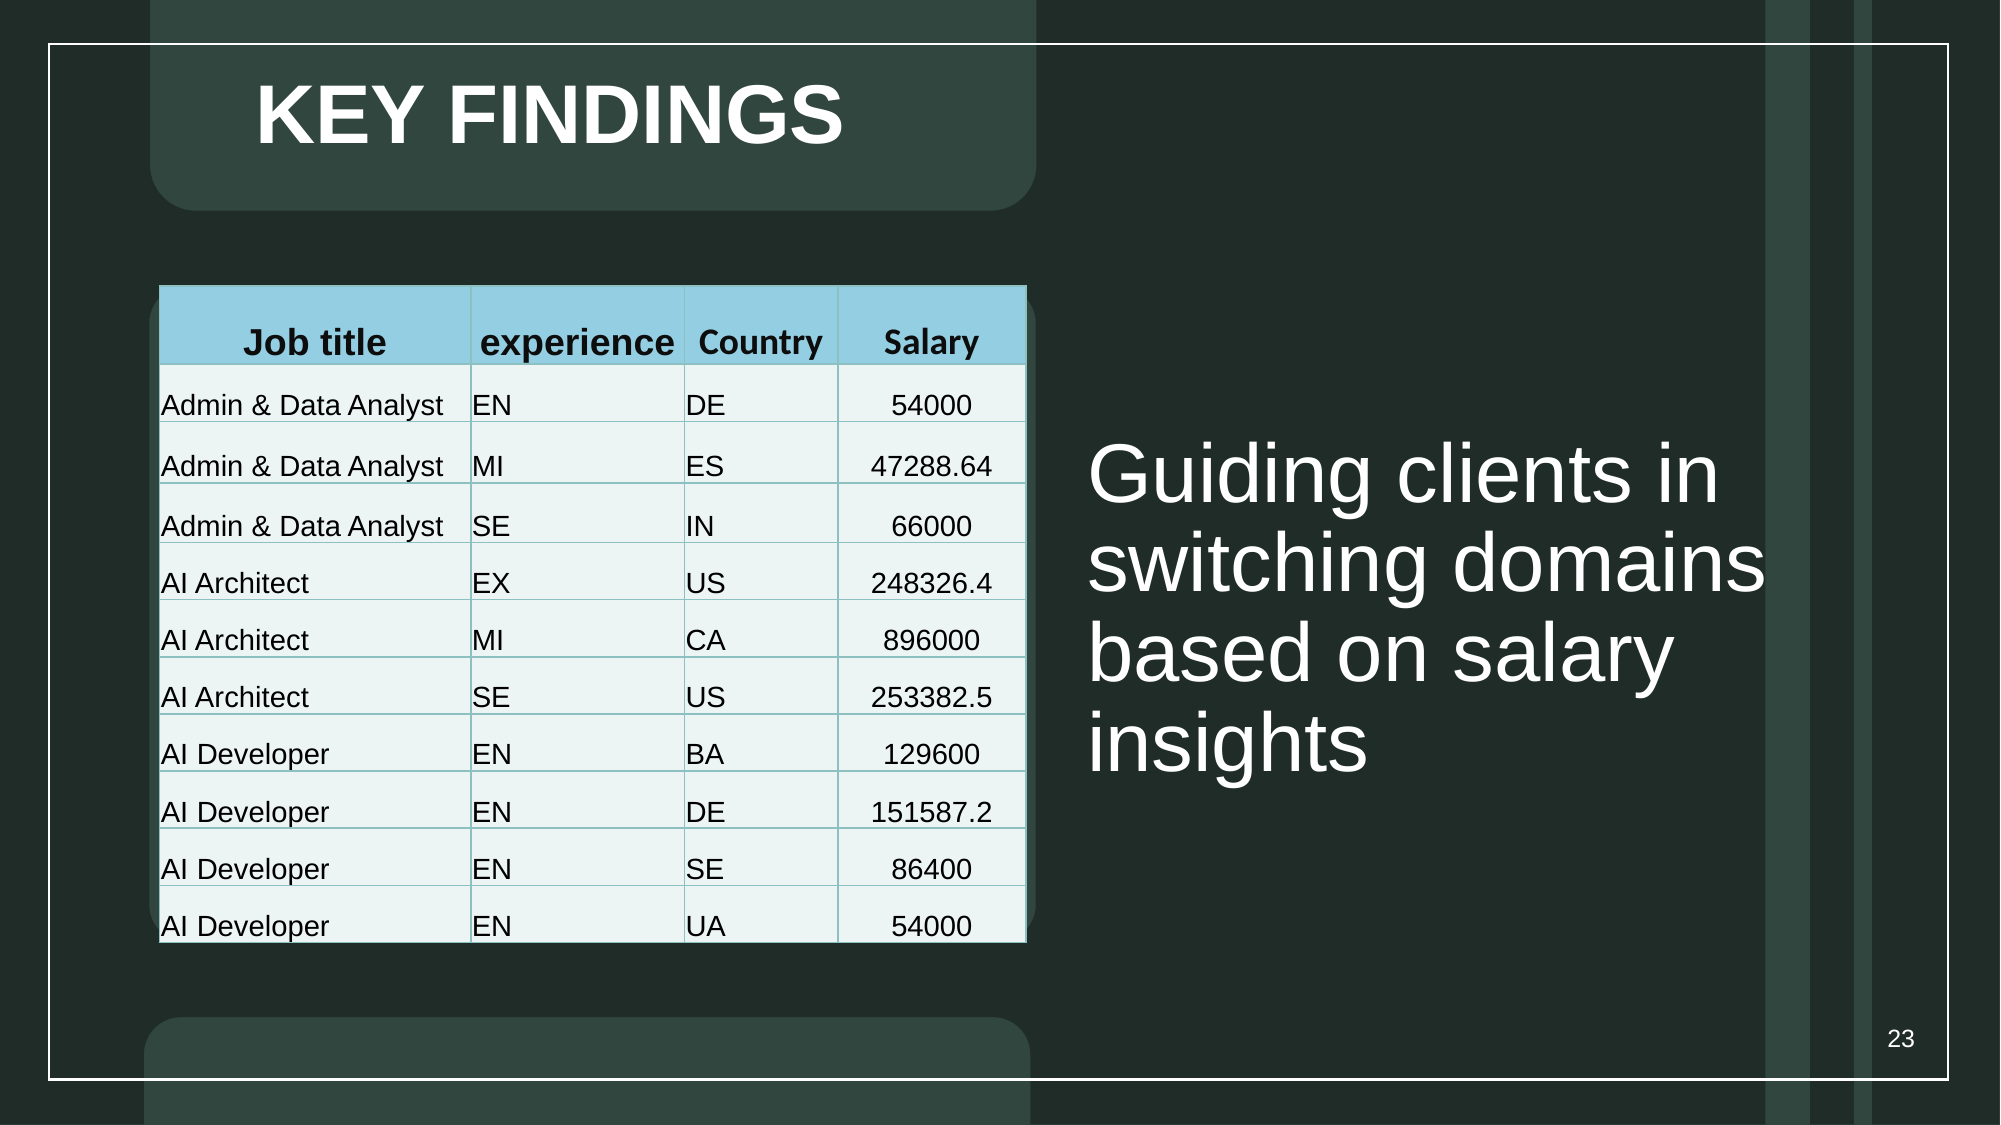

KEY FINDINGS
# Guiding clients in switching domains based on salary insights
| Job title | experience | Country | Salary |
| --- | --- | --- | --- |
| Admin & Data Analyst | EN | DE | 54000 |
| Admin & Data Analyst | MI | ES | 47288.64 |
| Admin & Data Analyst | SE | IN | 66000 |
| AI Architect | EX | US | 248326.4 |
| AI Architect | MI | CA | 896000 |
| AI Architect | SE | US | 253382.5 |
| AI Developer | EN | BA | 129600 |
| AI Developer | EN | DE | 151587.2 |
| AI Developer | EN | SE | 86400 |
| AI Developer | EN | UA | 54000 |
23